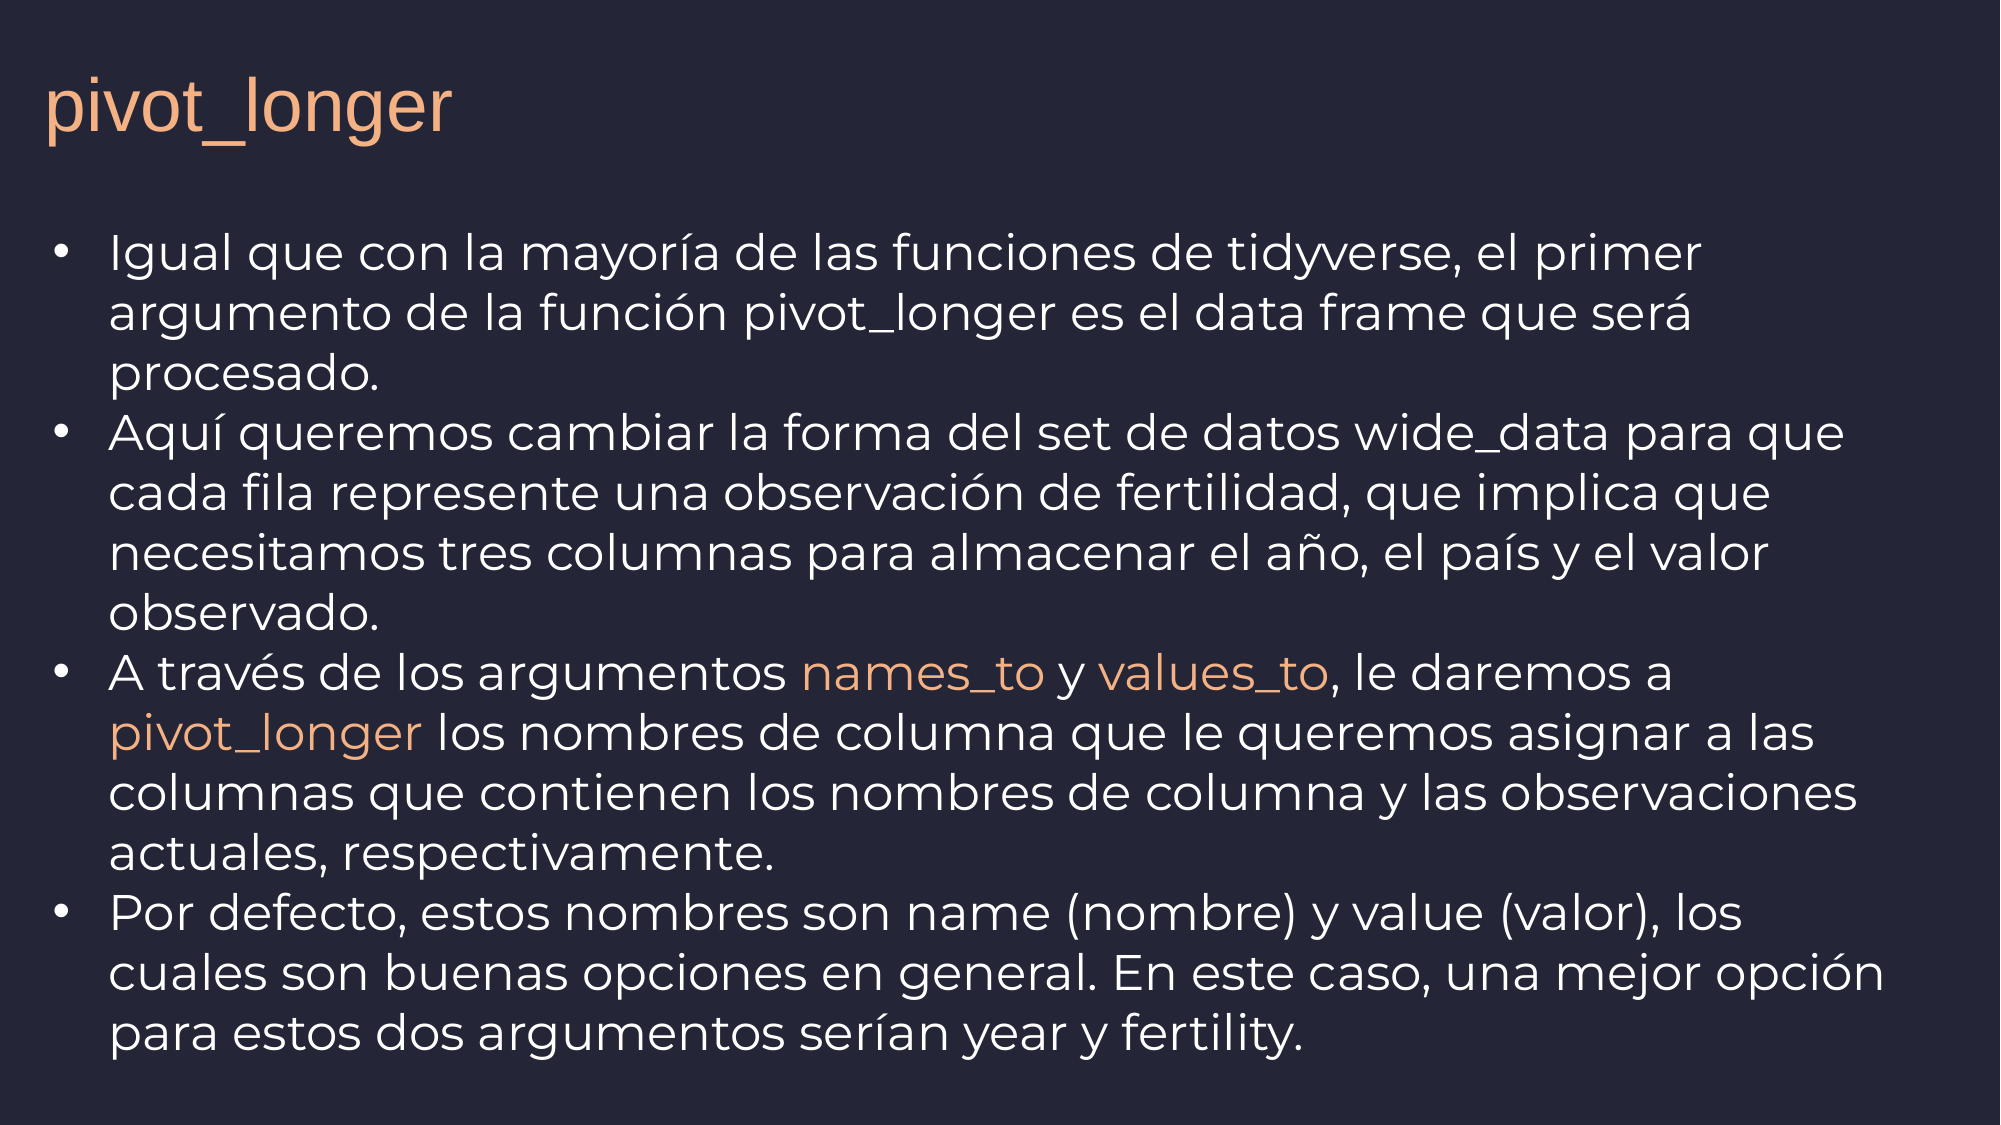

# pivot_longer
Igual que con la mayoría de las funciones de tidyverse, el primer argumento de la función pivot_longer es el data frame que será procesado.
Aquí queremos cambiar la forma del set de datos wide_data para que cada fila represente una observación de fertilidad, que implica que necesitamos tres columnas para almacenar el año, el país y el valor observado.
A través de los argumentos names_to y values_to, le daremos a pivot_longer los nombres de columna que le queremos asignar a las columnas que contienen los nombres de columna y las observaciones actuales, respectivamente.
Por defecto, estos nombres son name (nombre) y value (valor), los cuales son buenas opciones en general. En este caso, una mejor opción para estos dos argumentos serían year y fertility.